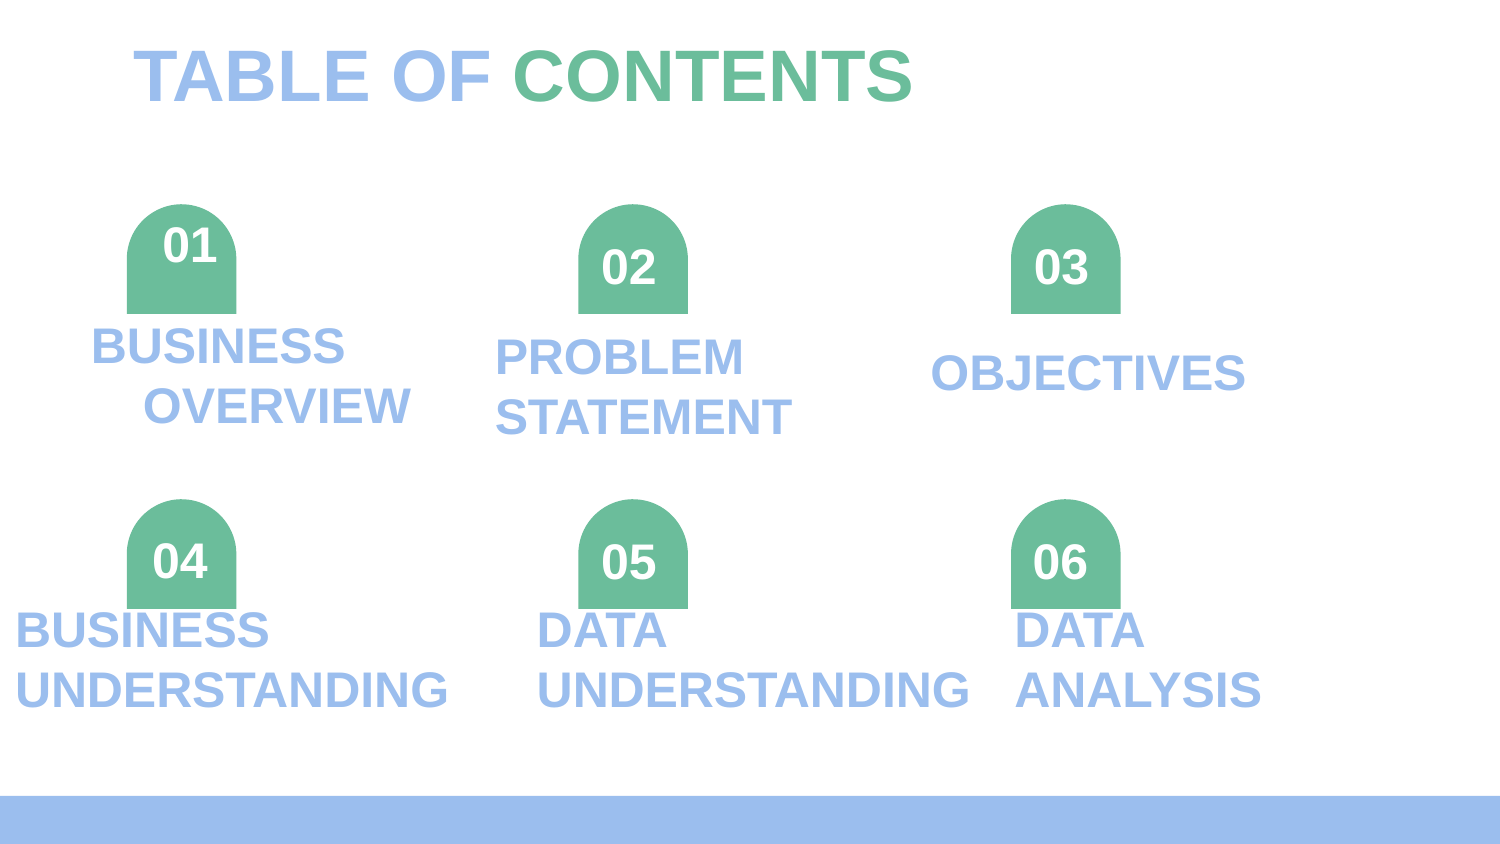

TABLE OF CONTENTS
# 01

02
03
BUSINESS OVERVIEW
PROBLEM STATEMENT
OBJECTIVES

04
05
06
DATA UNDERSTANDING
DATA ANALYSIS
BUSINESS UNDERSTANDING